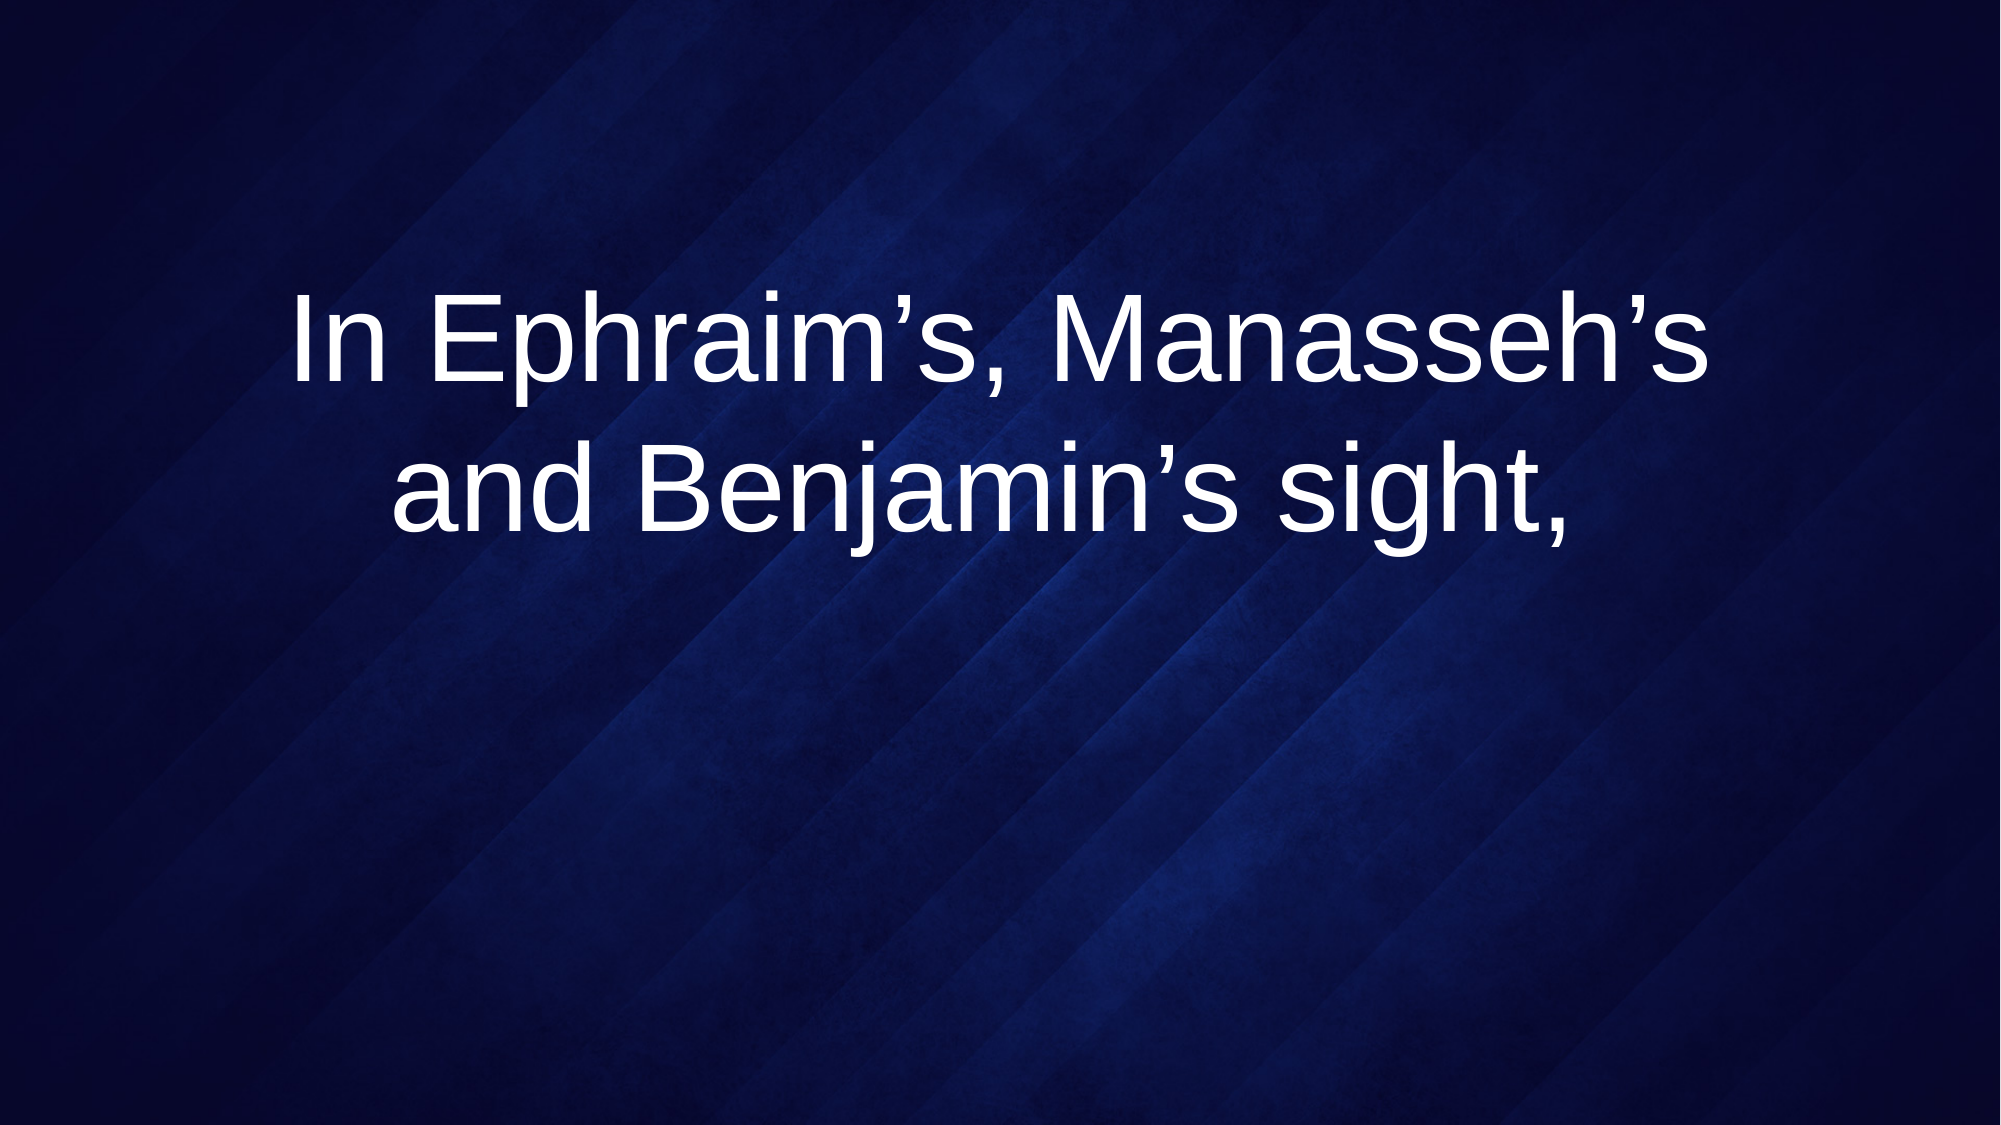

# In Ephraim’s, Manasseh’s and Benjamin’s sight,